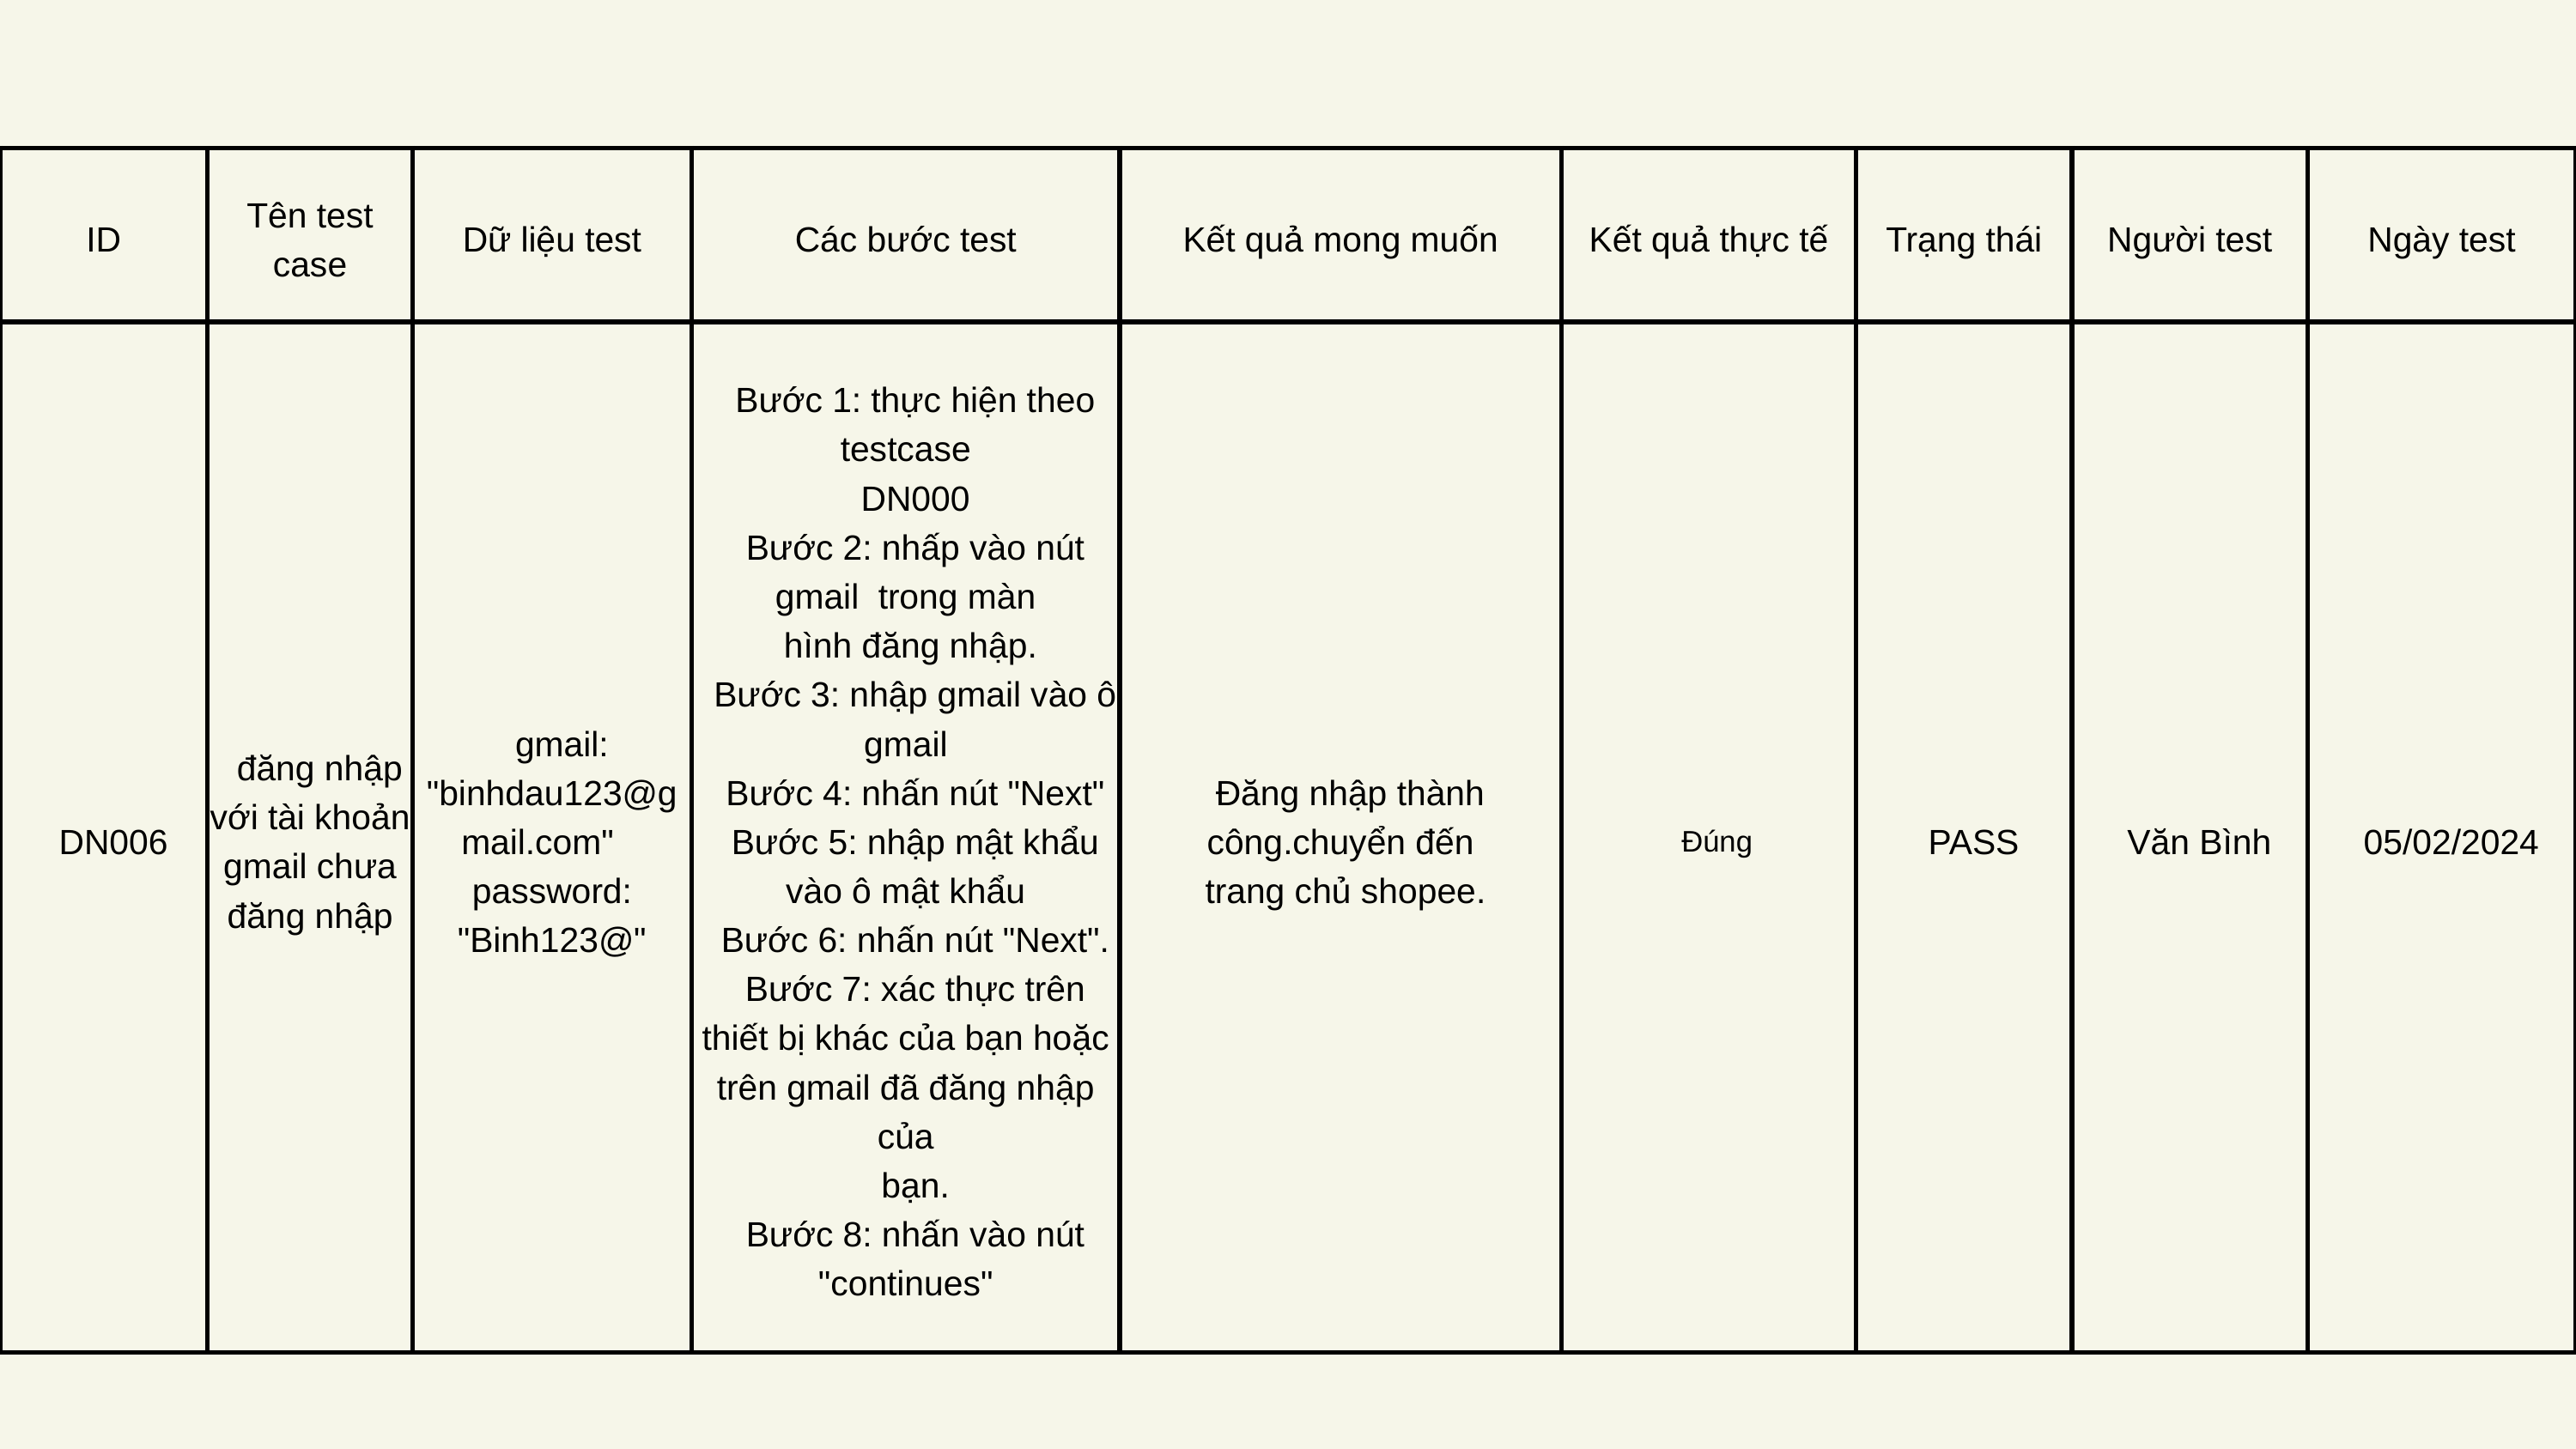

| ID | Tên test case | Dữ liệu test | Các bước test | Kết quả mong muốn | Kết quả thực tế | Trạng thái | Người test | Ngày test |
| --- | --- | --- | --- | --- | --- | --- | --- | --- |
| DN006 | đăng nhập với tài khoản gmail chưa đăng nhập | gmail: "binhdau123@gmail.com"    password: "Binh123@" | Bước 1: thực hiện theo testcase DN000 Bước 2: nhấp vào nút gmail  trong màn hình đăng nhập. Bước 3: nhập gmail vào ô gmail Bước 4: nhấn nút "Next" Bước 5: nhập mật khẩu vào ô mật khẩu Bước 6: nhấn nút "Next". Bước 7: xác thực trên thiết bị khác của bạn hoặc trên gmail đã đăng nhập của bạn. Bước 8: nhấn vào nút "continues" | Đăng nhập thành công.chuyển đến trang chủ shopee. | Đúng | PASS | Văn Bình | 05/02/2024 |